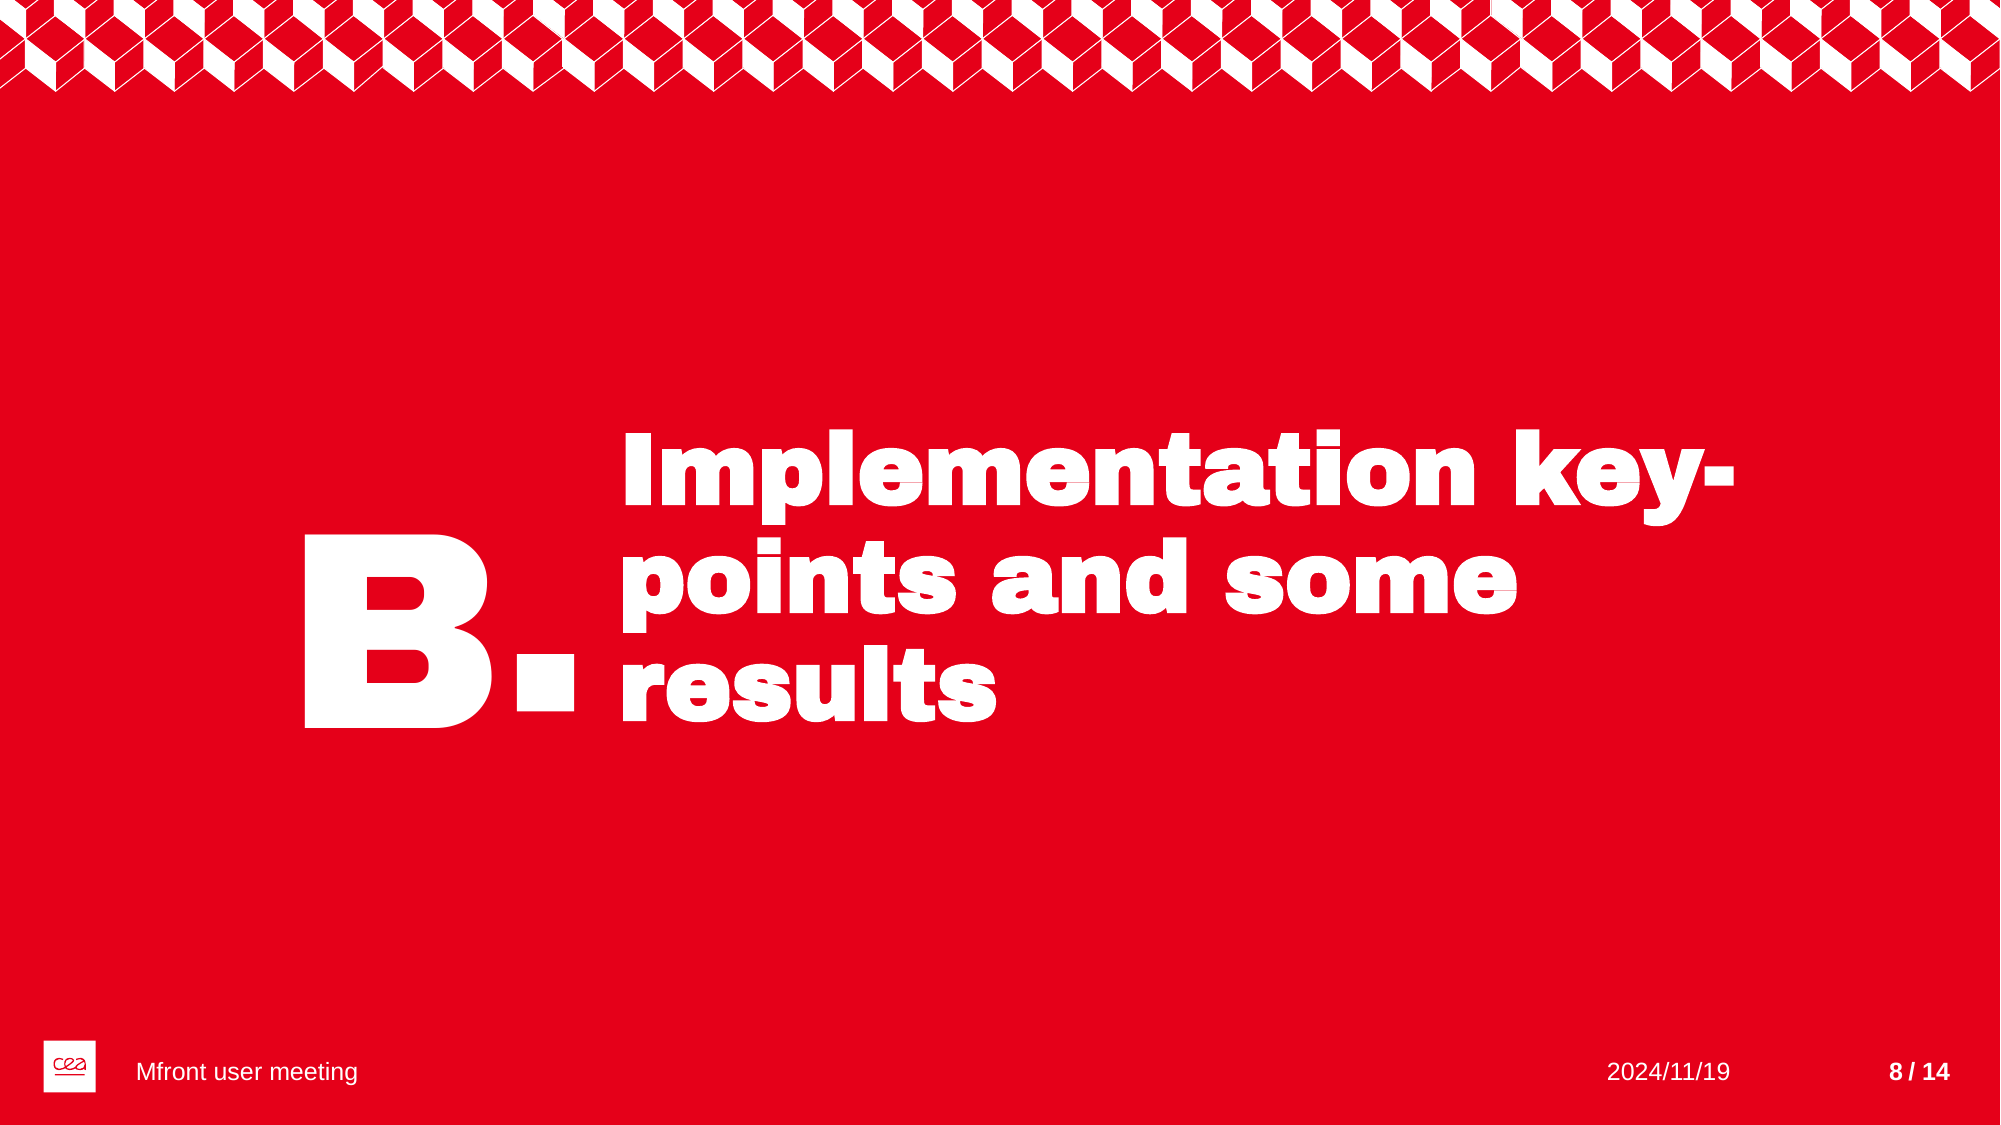

B
# Implementation key-points and some results
Mfront user meeting
2024/11/19
8
/ 14